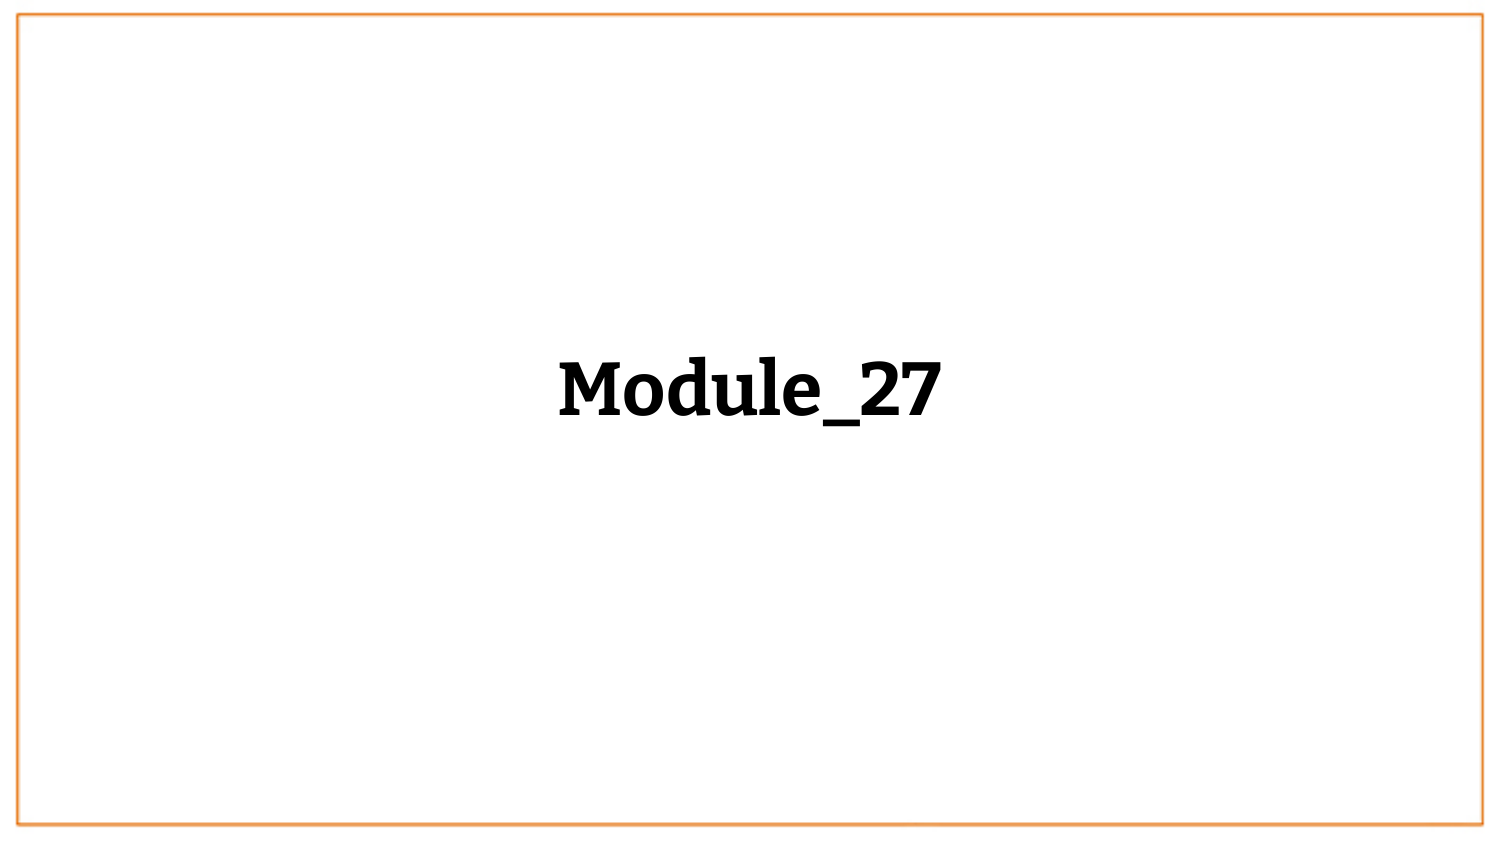

Additional_Example
RD – 15.36 - Level-2 – Q14
Module_27